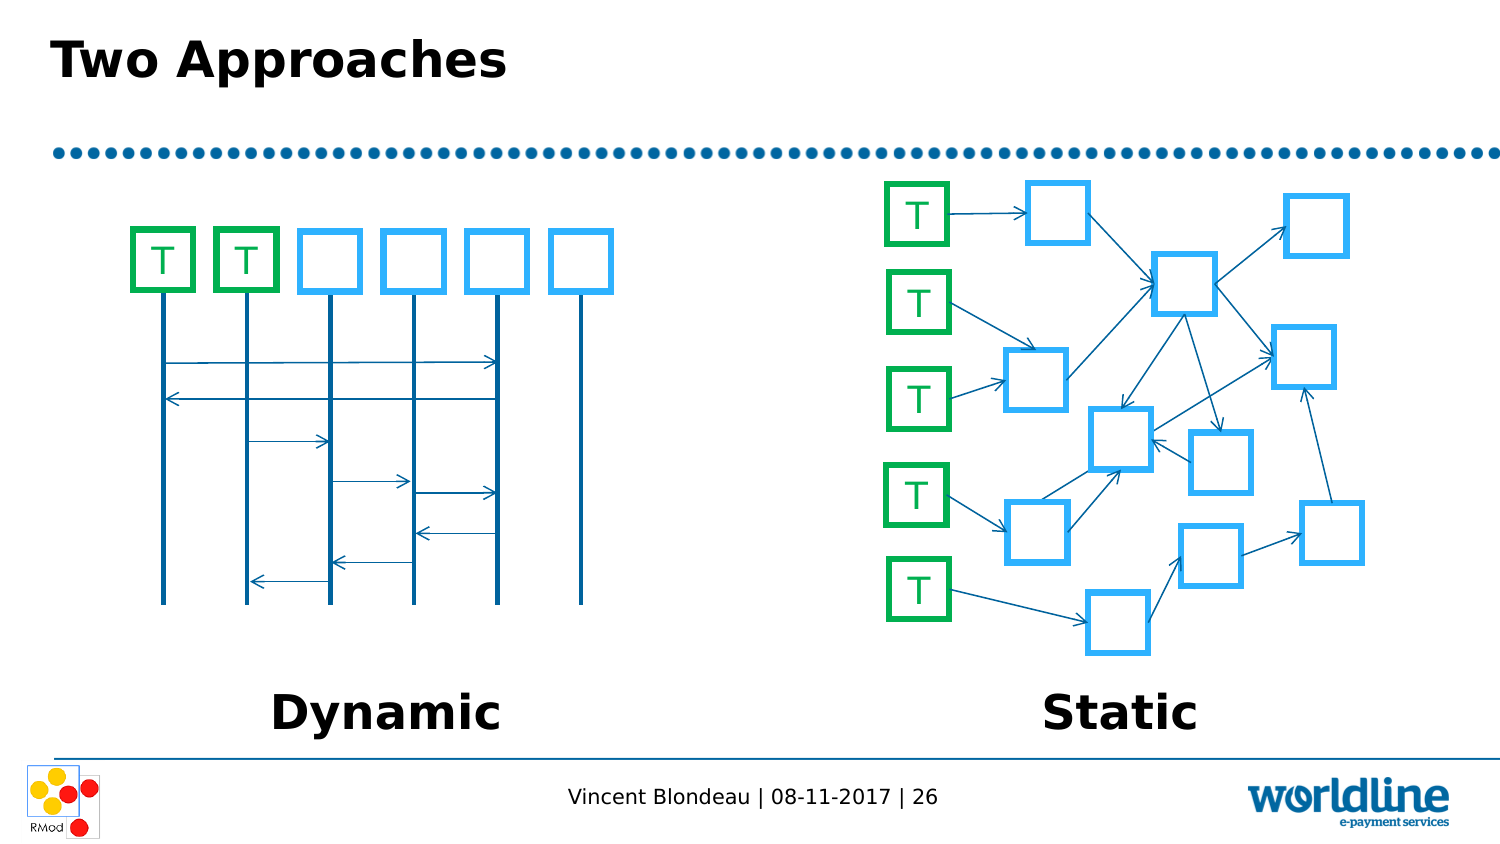

# Two Approaches

T

T
T

T

T

T

T

Dynamic
Static